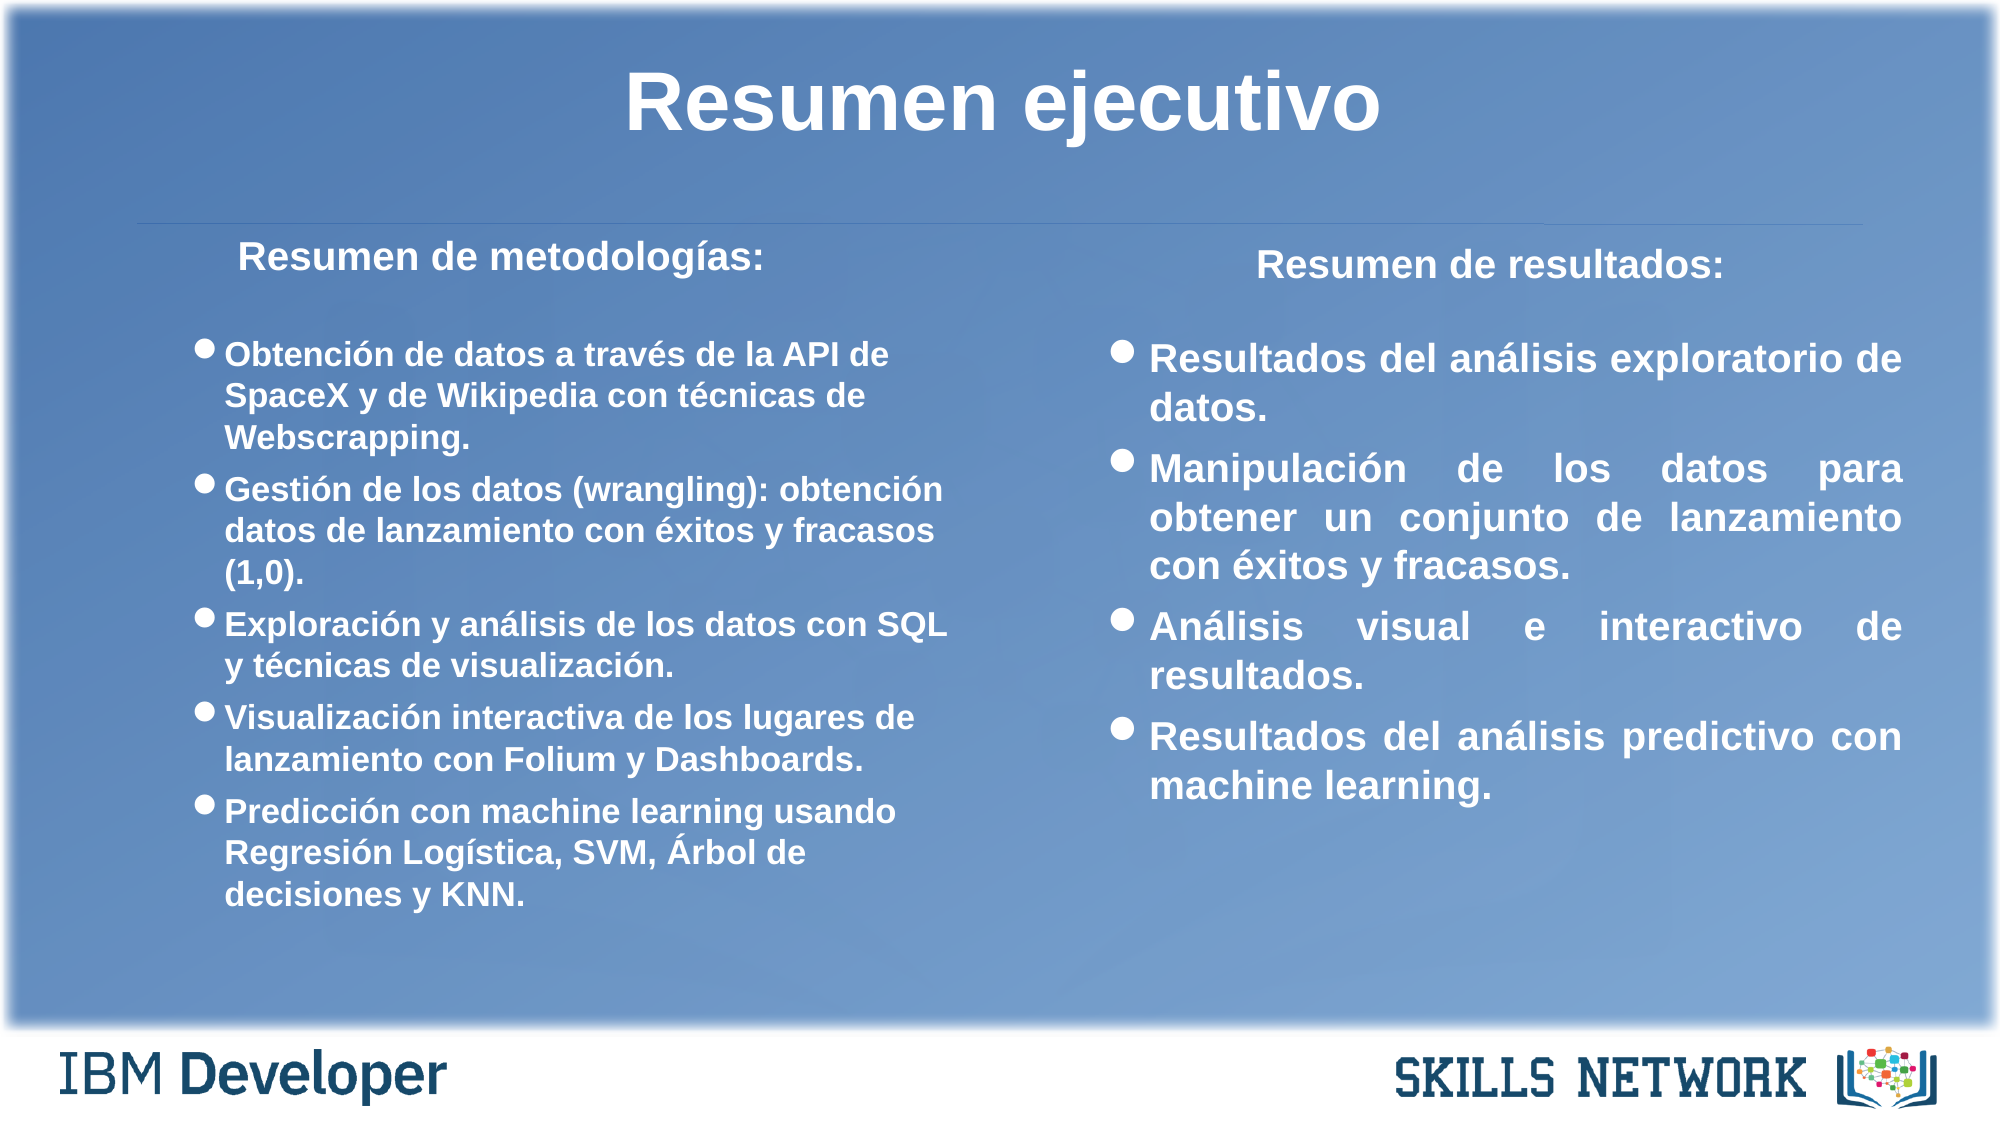

# Resumen ejecutivo
Resumen de metodologías:
Resumen de resultados:
Obtención de datos a través de la API de SpaceX y de Wikipedia con técnicas de Webscrapping.
Gestión de los datos (wrangling): obtención datos de lanzamiento con éxitos y fracasos (1,0).
Exploración y análisis de los datos con SQL y técnicas de visualización.
Visualización interactiva de los lugares de lanzamiento con Folium y Dashboards.
Predicción con machine learning usando Regresión Logística, SVM, Árbol de decisiones y KNN.
Resultados del análisis exploratorio de datos.
Manipulación de los datos para obtener un conjunto de lanzamiento con éxitos y fracasos.
Análisis visual e interactivo de resultados.
Resultados del análisis predictivo con machine learning.